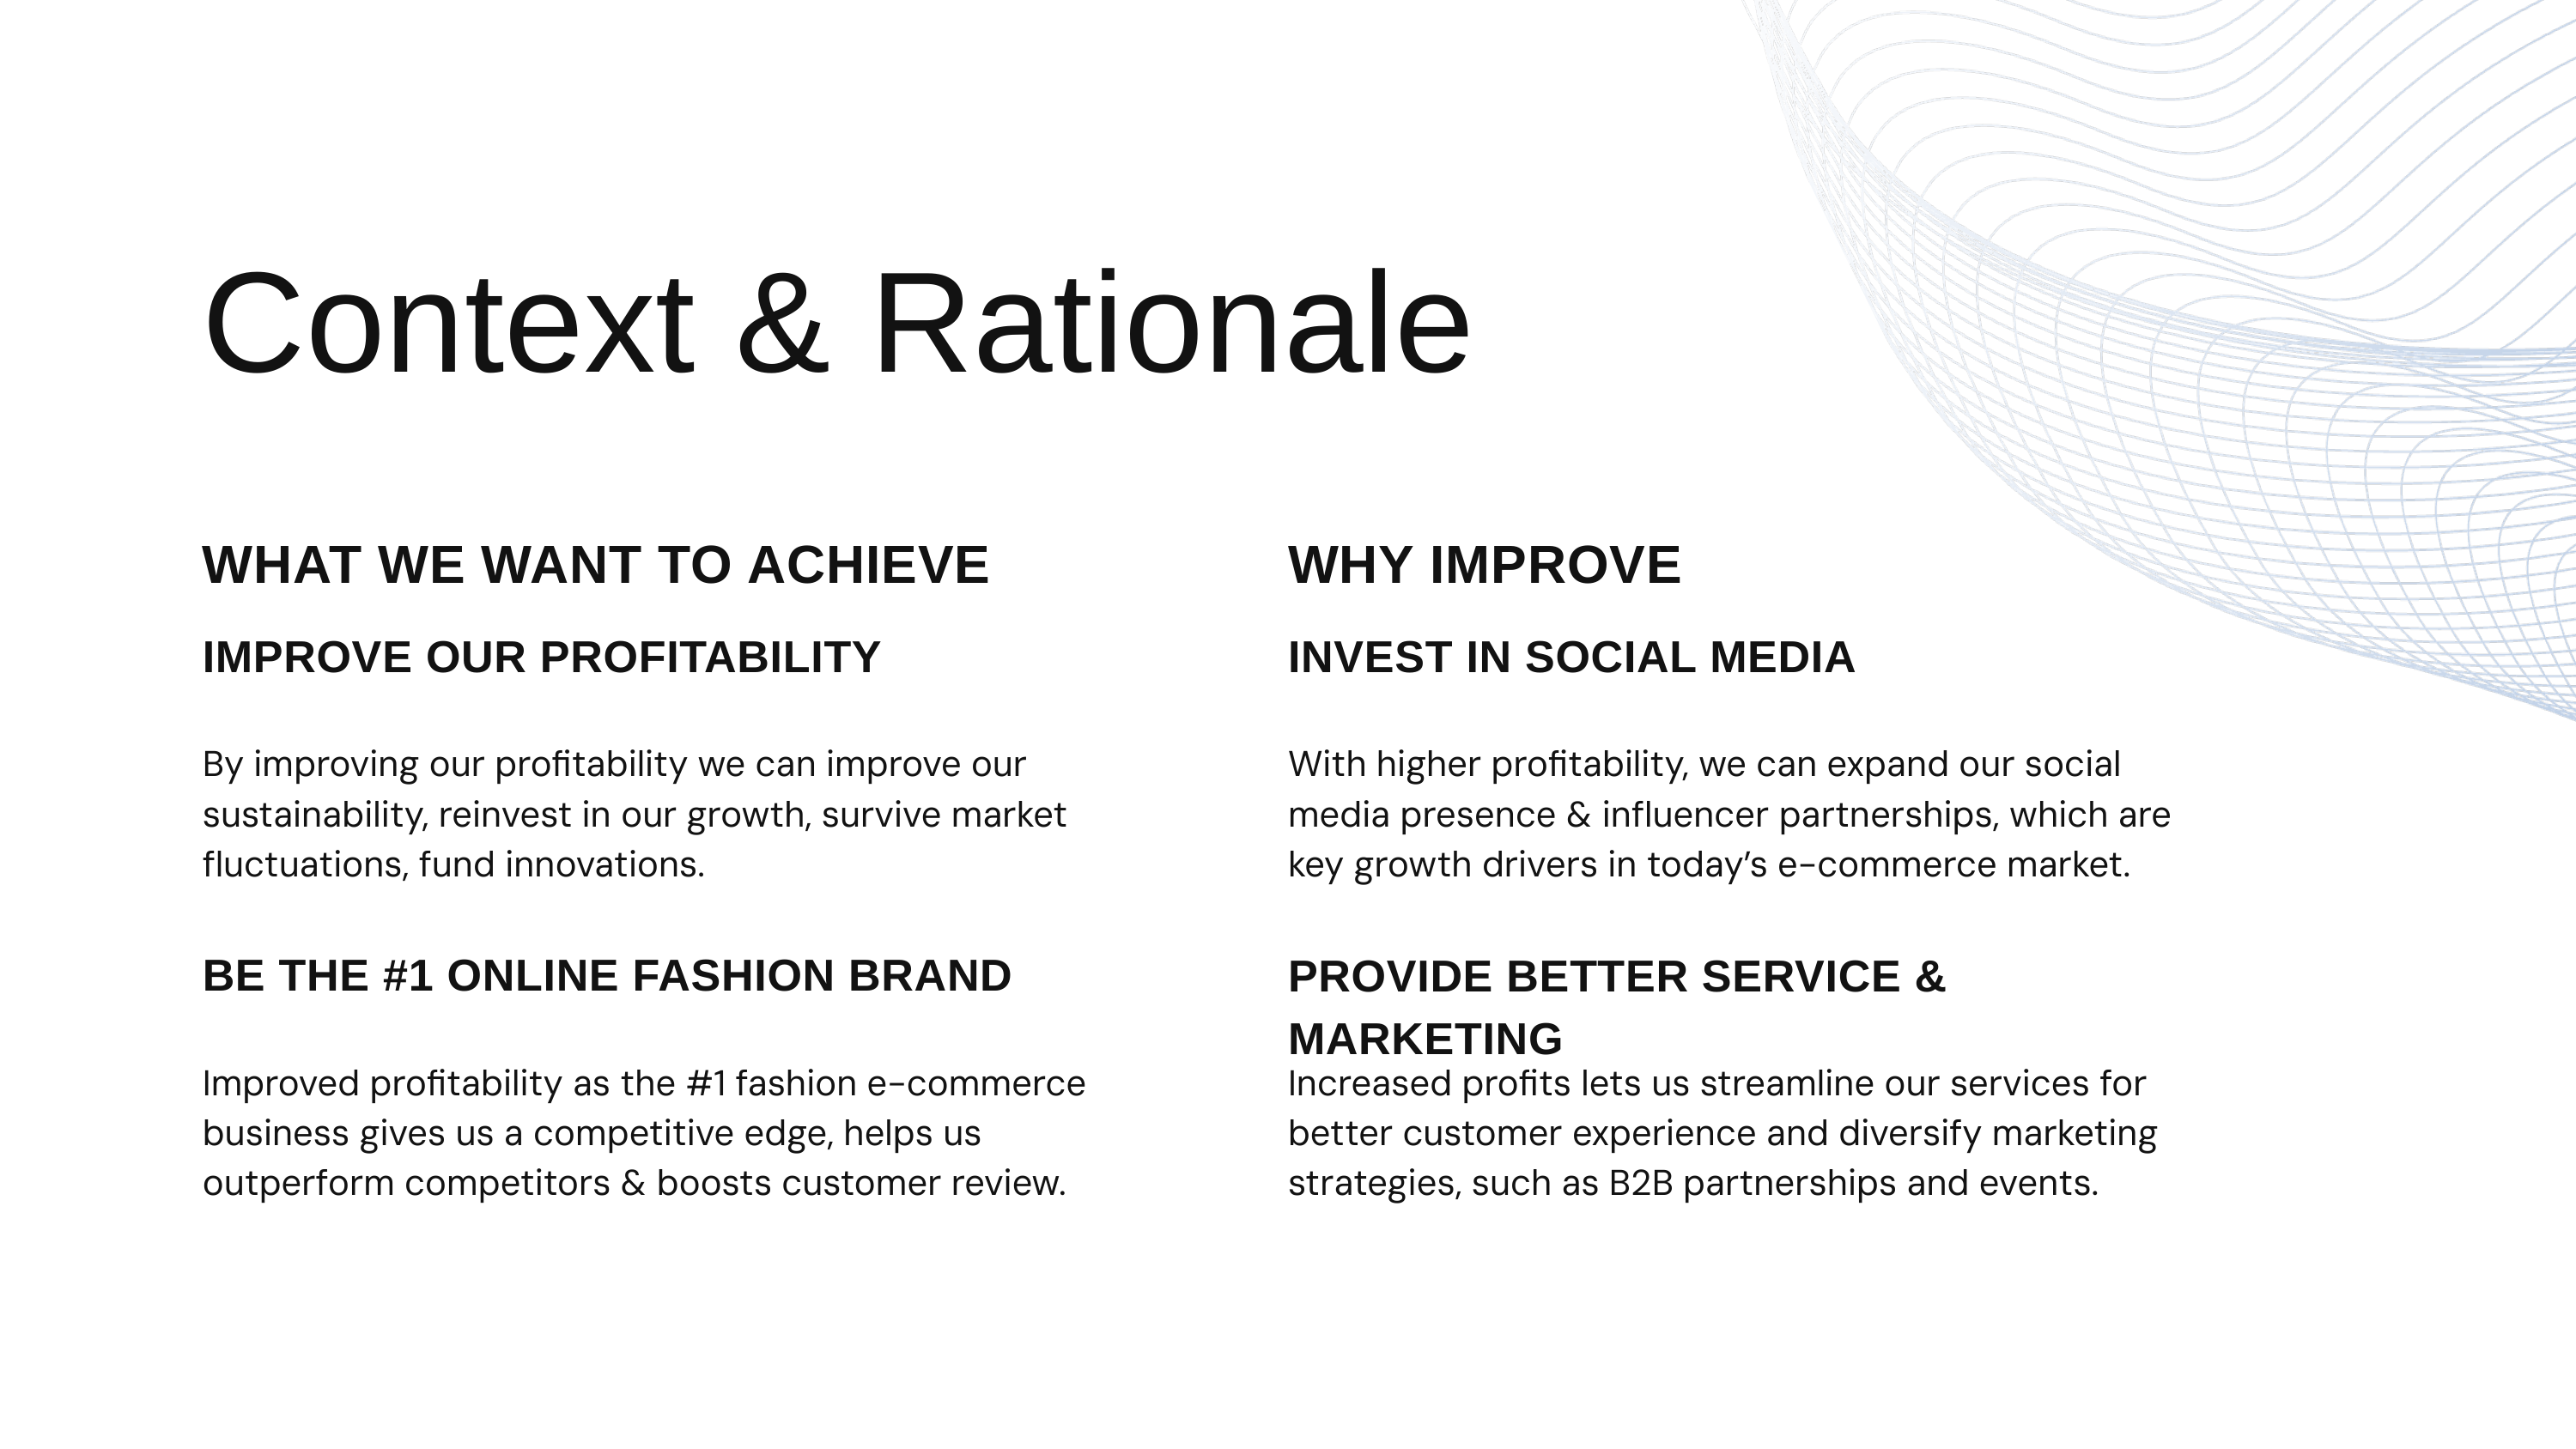

Context & Rationale
WHAT WE WANT TO ACHIEVE
WHY IMPROVE
IMPROVE OUR PROFITABILITY
By improving our profitability we can improve our sustainability, reinvest in our growth, survive market fluctuations, fund innovations.

INVEST IN SOCIAL MEDIA
With higher profitability, we can expand our social media presence & influencer partnerships, which are key growth drivers in today’s e-commerce market.

BE THE #1 ONLINE FASHION BRAND
Improved profitability as the #1 fashion e-commerce business gives us a competitive edge, helps us outperform competitors & boosts customer review.
PROVIDE BETTER SERVICE & MARKETING
Increased profits lets us streamline our services for better customer experience and diversify marketing strategies, such as B2B partnerships and events.